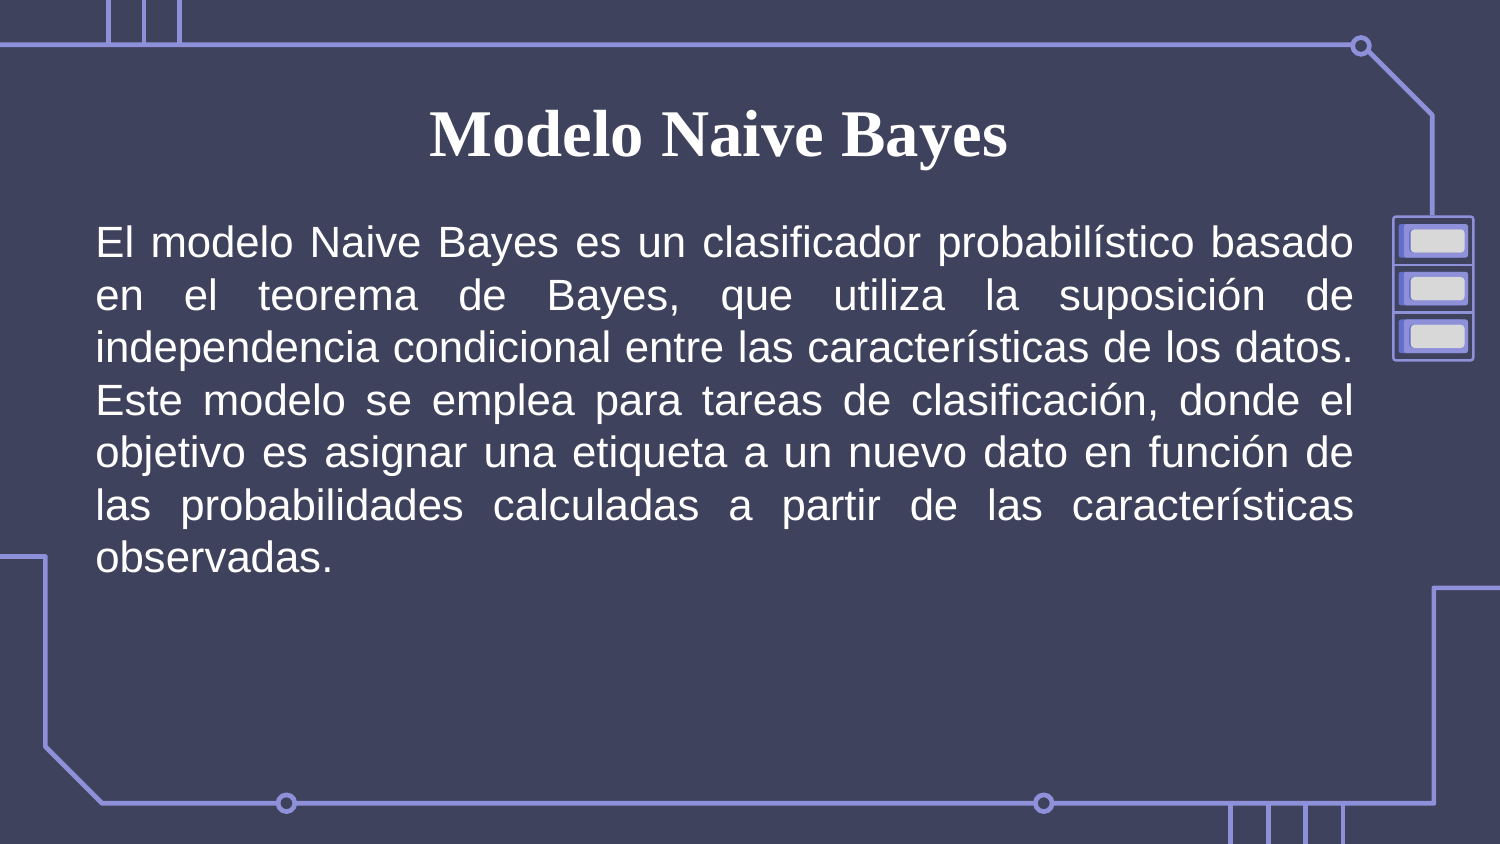

# Modelo Naive Bayes

El modelo Naive Bayes es un clasificador probabilístico basado en el teorema de Bayes, que utiliza la suposición de independencia condicional entre las características de los datos. Este modelo se emplea para tareas de clasificación, donde el objetivo es asignar una etiqueta a un nuevo dato en función de las probabilidades calculadas a partir de las características observadas.